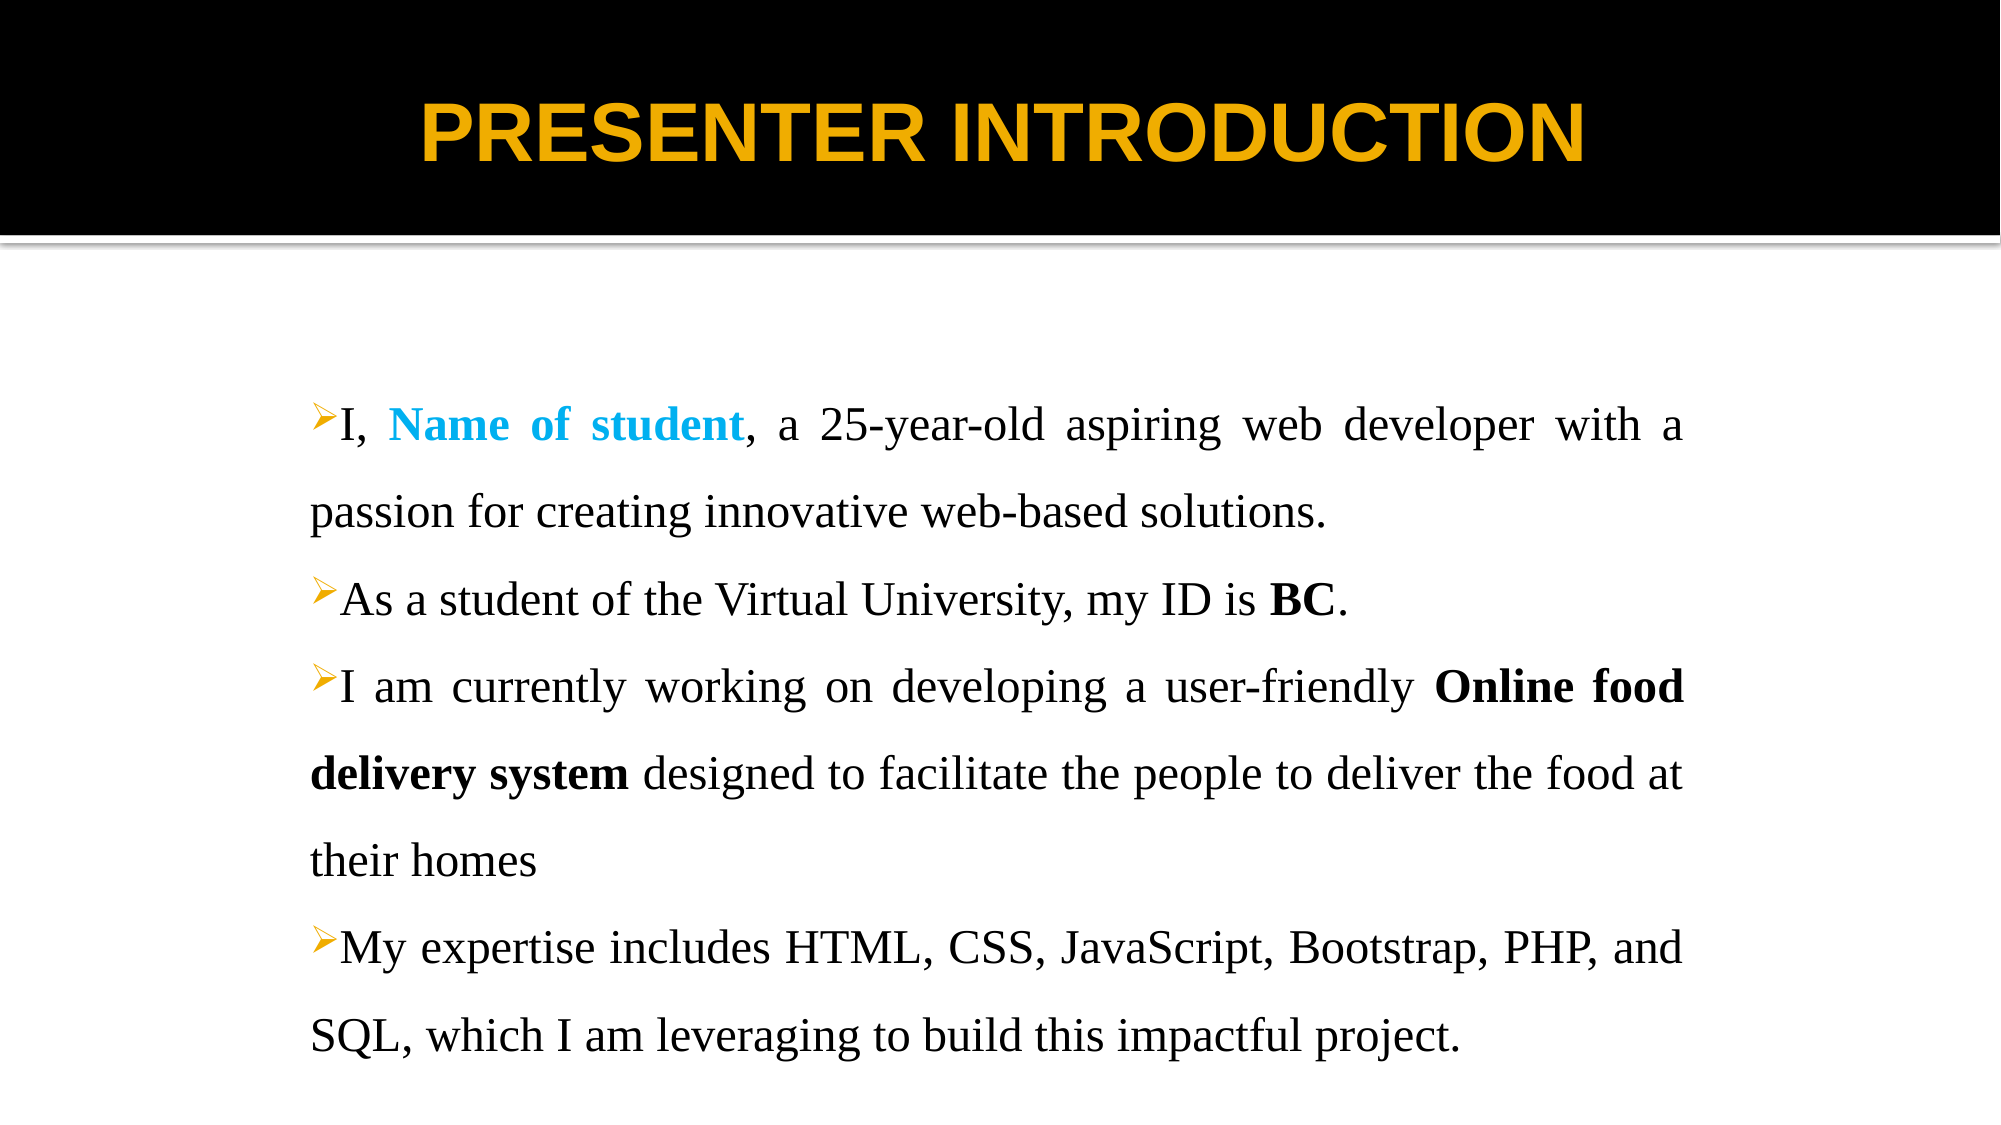

# PRESENTER INTRODUCTION

I, Name of student, a 25-year-old aspiring web developer with a passion for creating innovative web-based solutions.
As a student of the Virtual University, my ID is BC.
I am currently working on developing a user-friendly Online food delivery system designed to facilitate the people to deliver the food at their homes
My expertise includes HTML, CSS, JavaScript, Bootstrap, PHP, and SQL, which I am leveraging to build this impactful project.